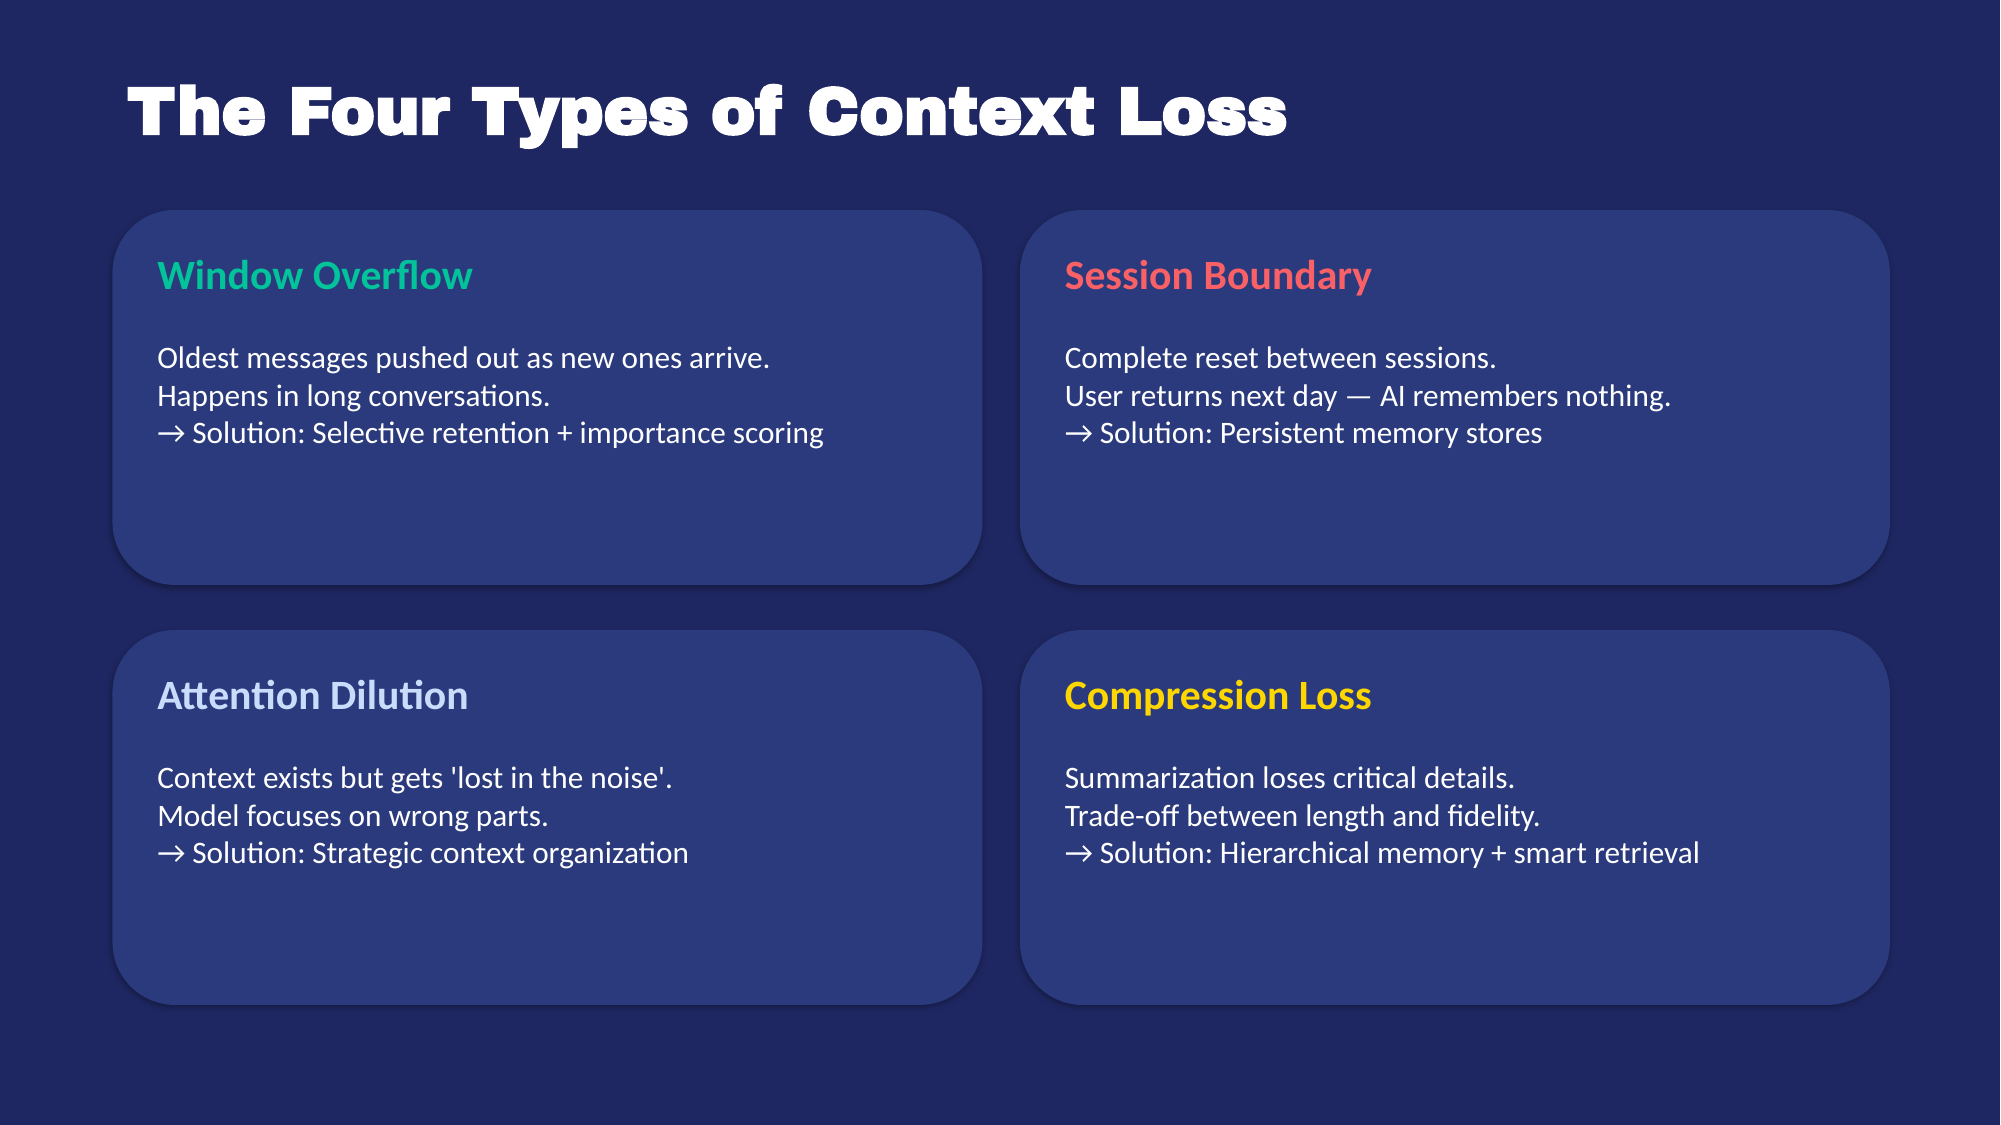

The Four Types of Context Loss

Window Overflow
Session Boundary
Oldest messages pushed out as new ones arrive.
Happens in long conversations.
→ Solution: Selective retention + importance scoring
Complete reset between sessions.
User returns next day — AI remembers nothing.
→ Solution: Persistent memory stores

Attention Dilution
Compression Loss
Context exists but gets 'lost in the noise'.
Model focuses on wrong parts.
→ Solution: Strategic context organization
Summarization loses critical details.
Trade-off between length and fidelity.
→ Solution: Hierarchical memory + smart retrieval